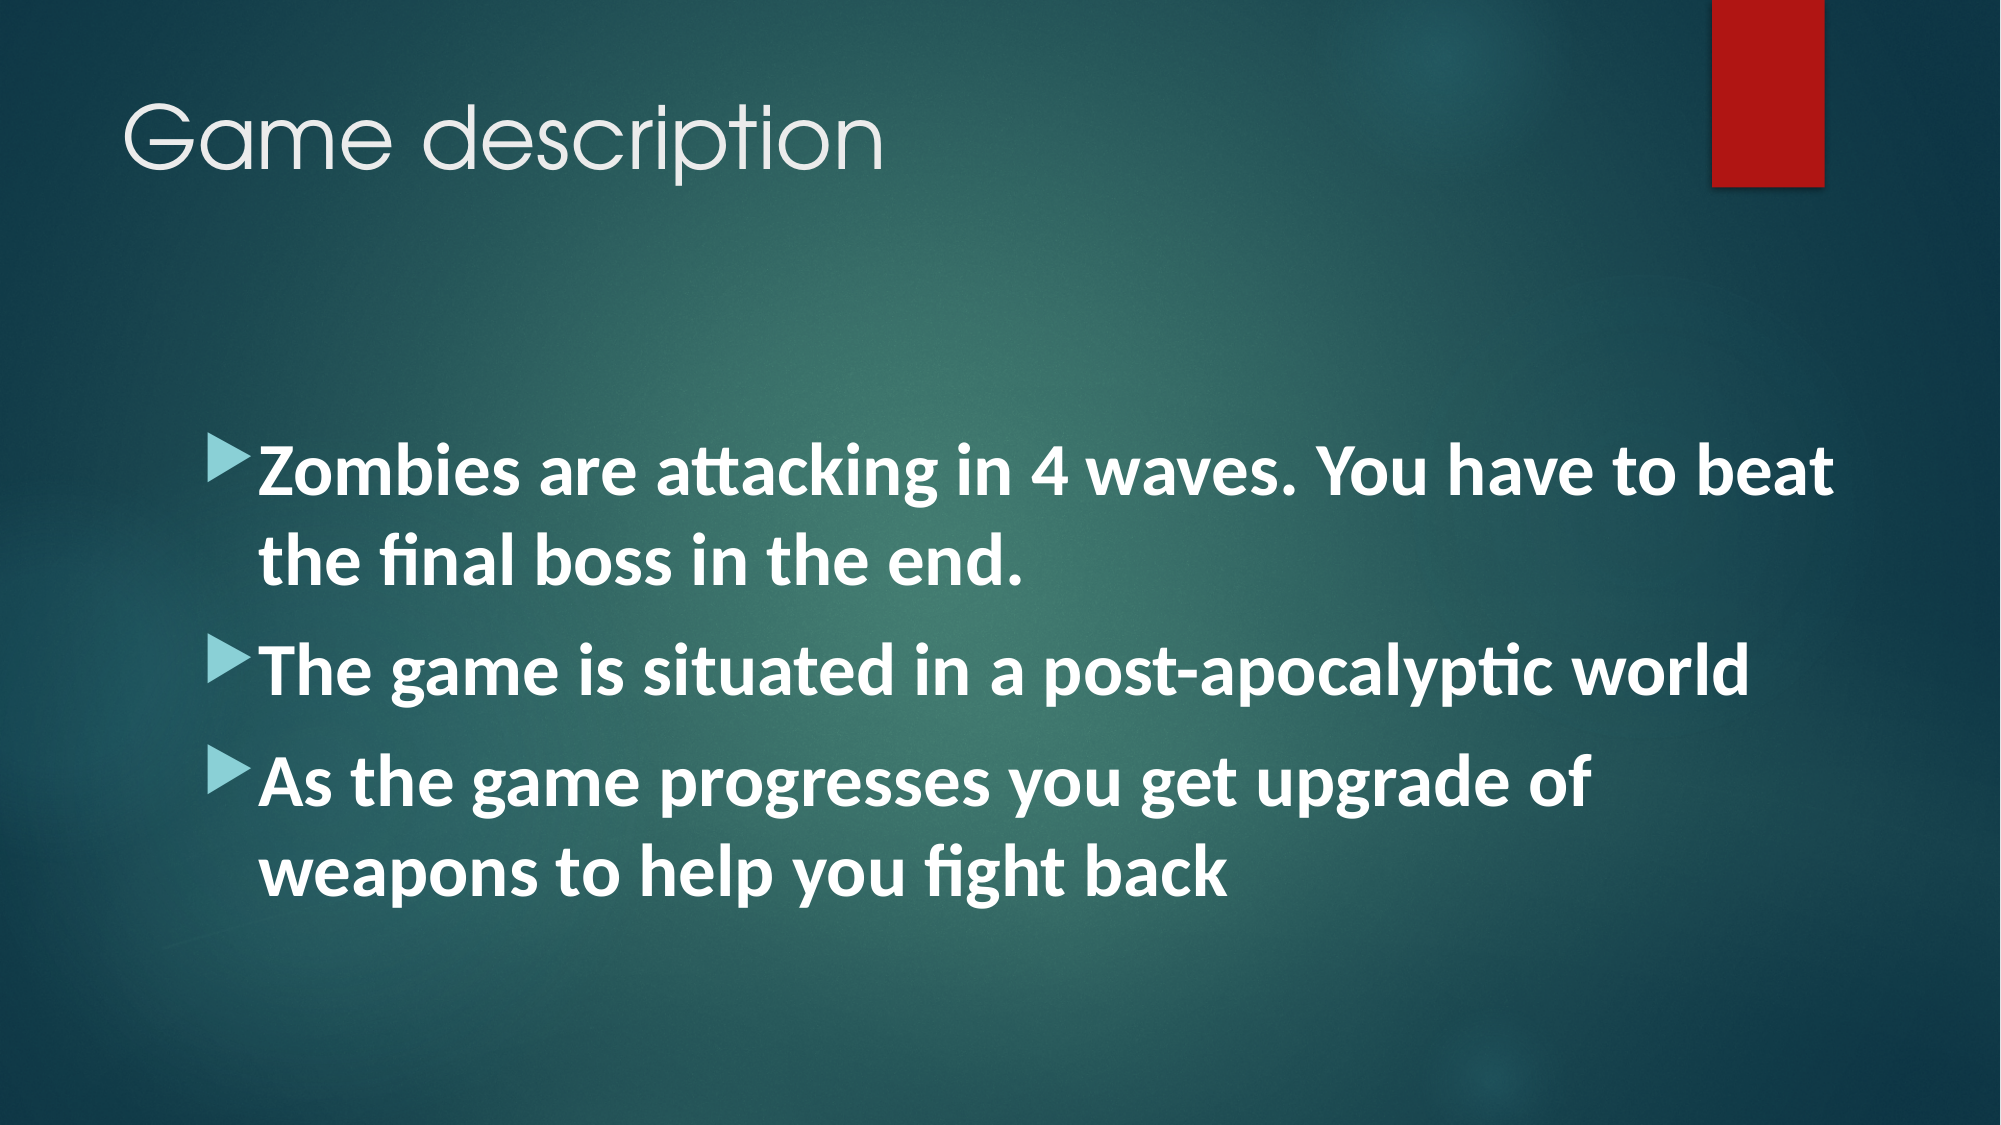

# Game description
Zombies are attacking in 4 waves. You have to beat the final boss in the end.
The game is situated in a post-apocalyptic world
As the game progresses you get upgrade of weapons to help you fight back